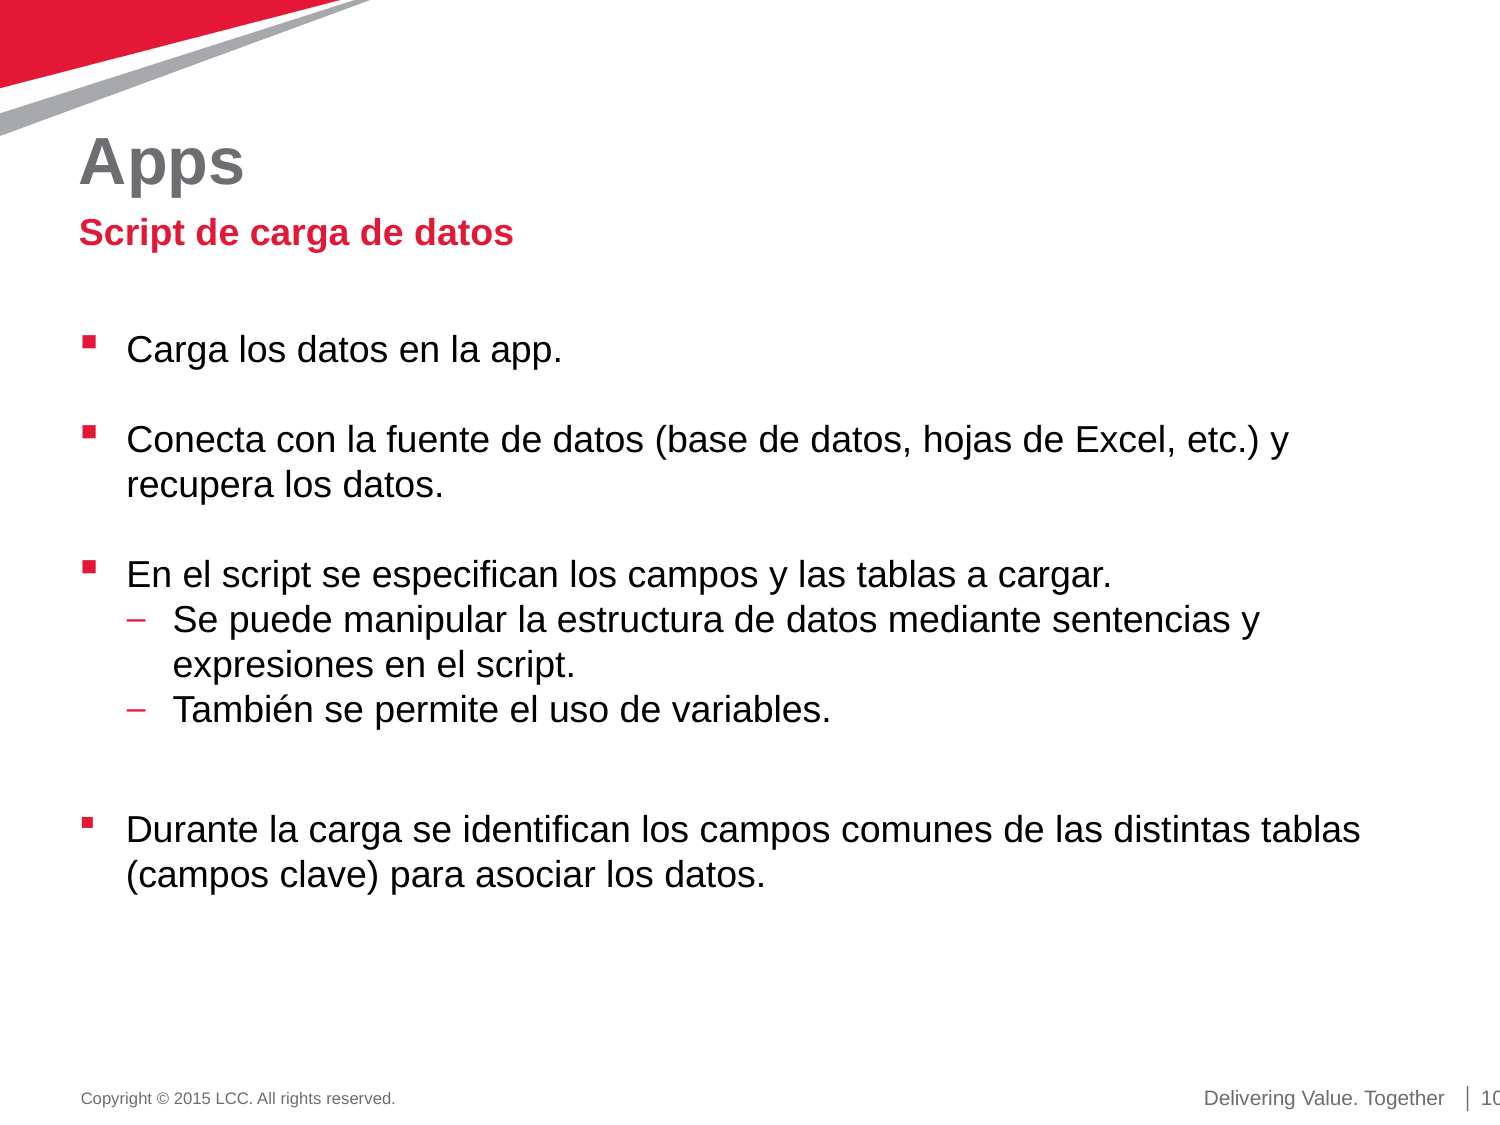

# Apps
Script de carga de datos
Carga los datos en la app.

Conecta con la fuente de datos (base de datos, hojas de Excel, etc.) y recupera los datos.

En el script se especifican los campos y las tablas a cargar.
Se puede manipular la estructura de datos mediante sentencias y expresiones en el script.
También se permite el uso de variables.

Durante la carga se identifican los campos comunes de las distintas tablas (campos clave) para asociar los datos.